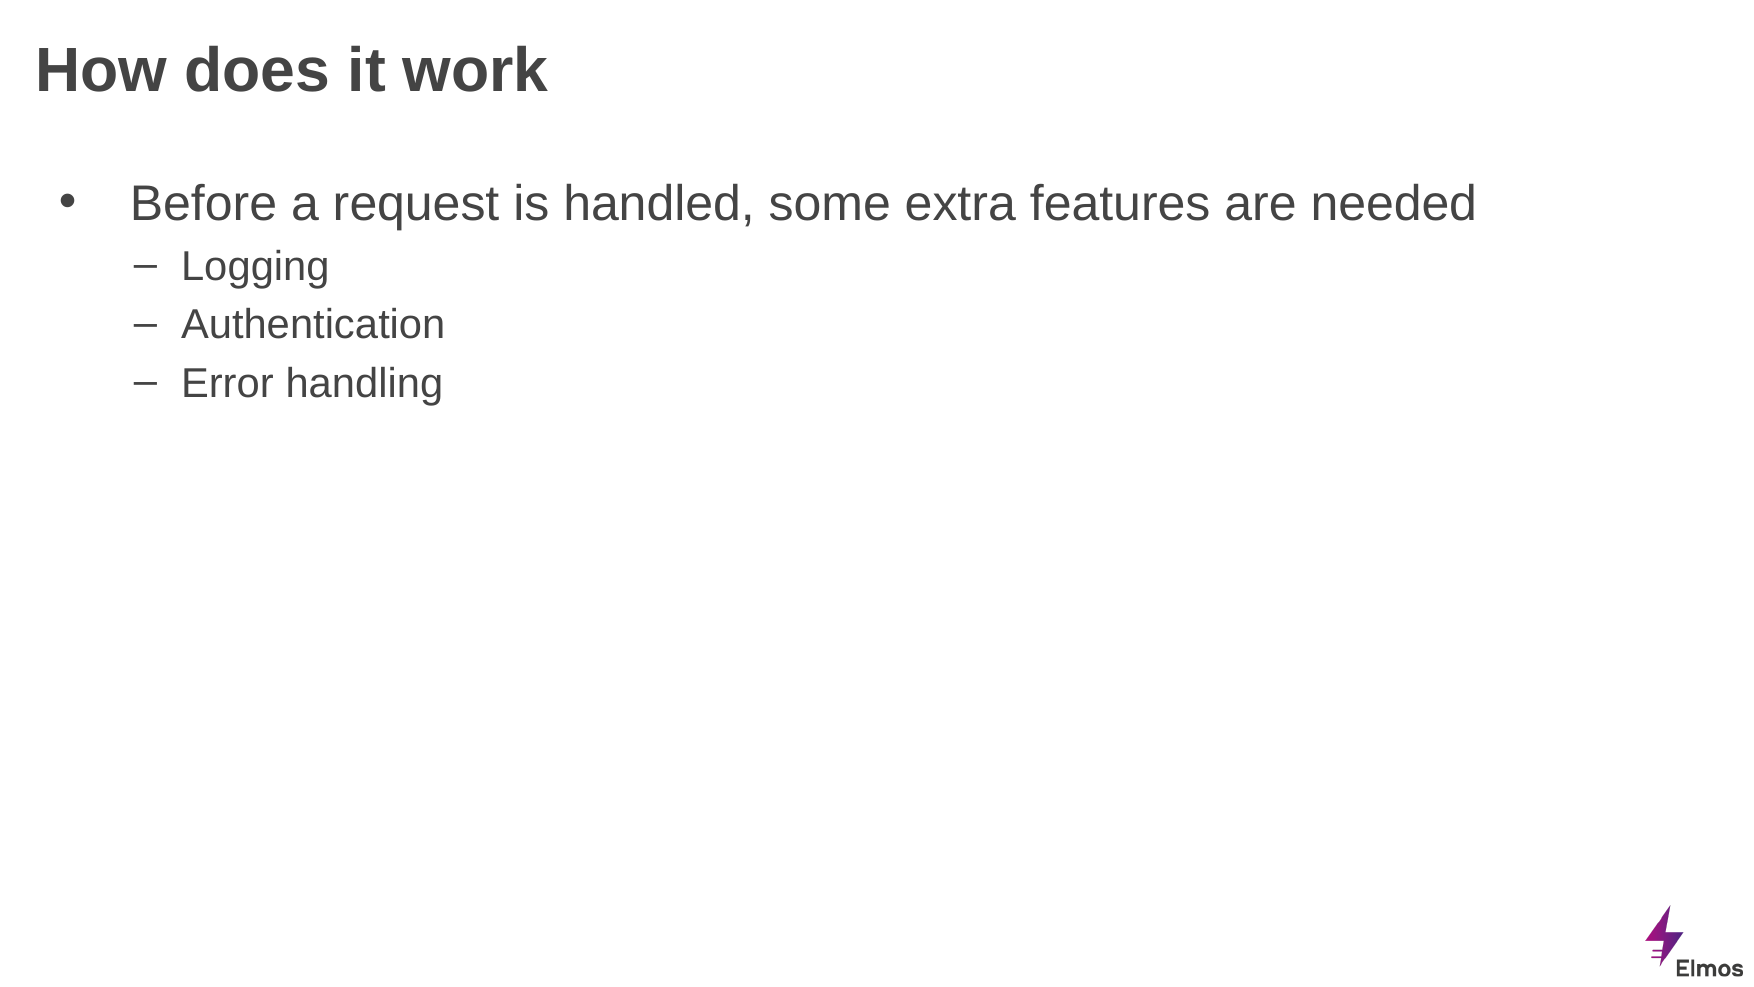

# How does it work
Before a request is handled, some extra features are needed
Logging
Authentication
Error handling